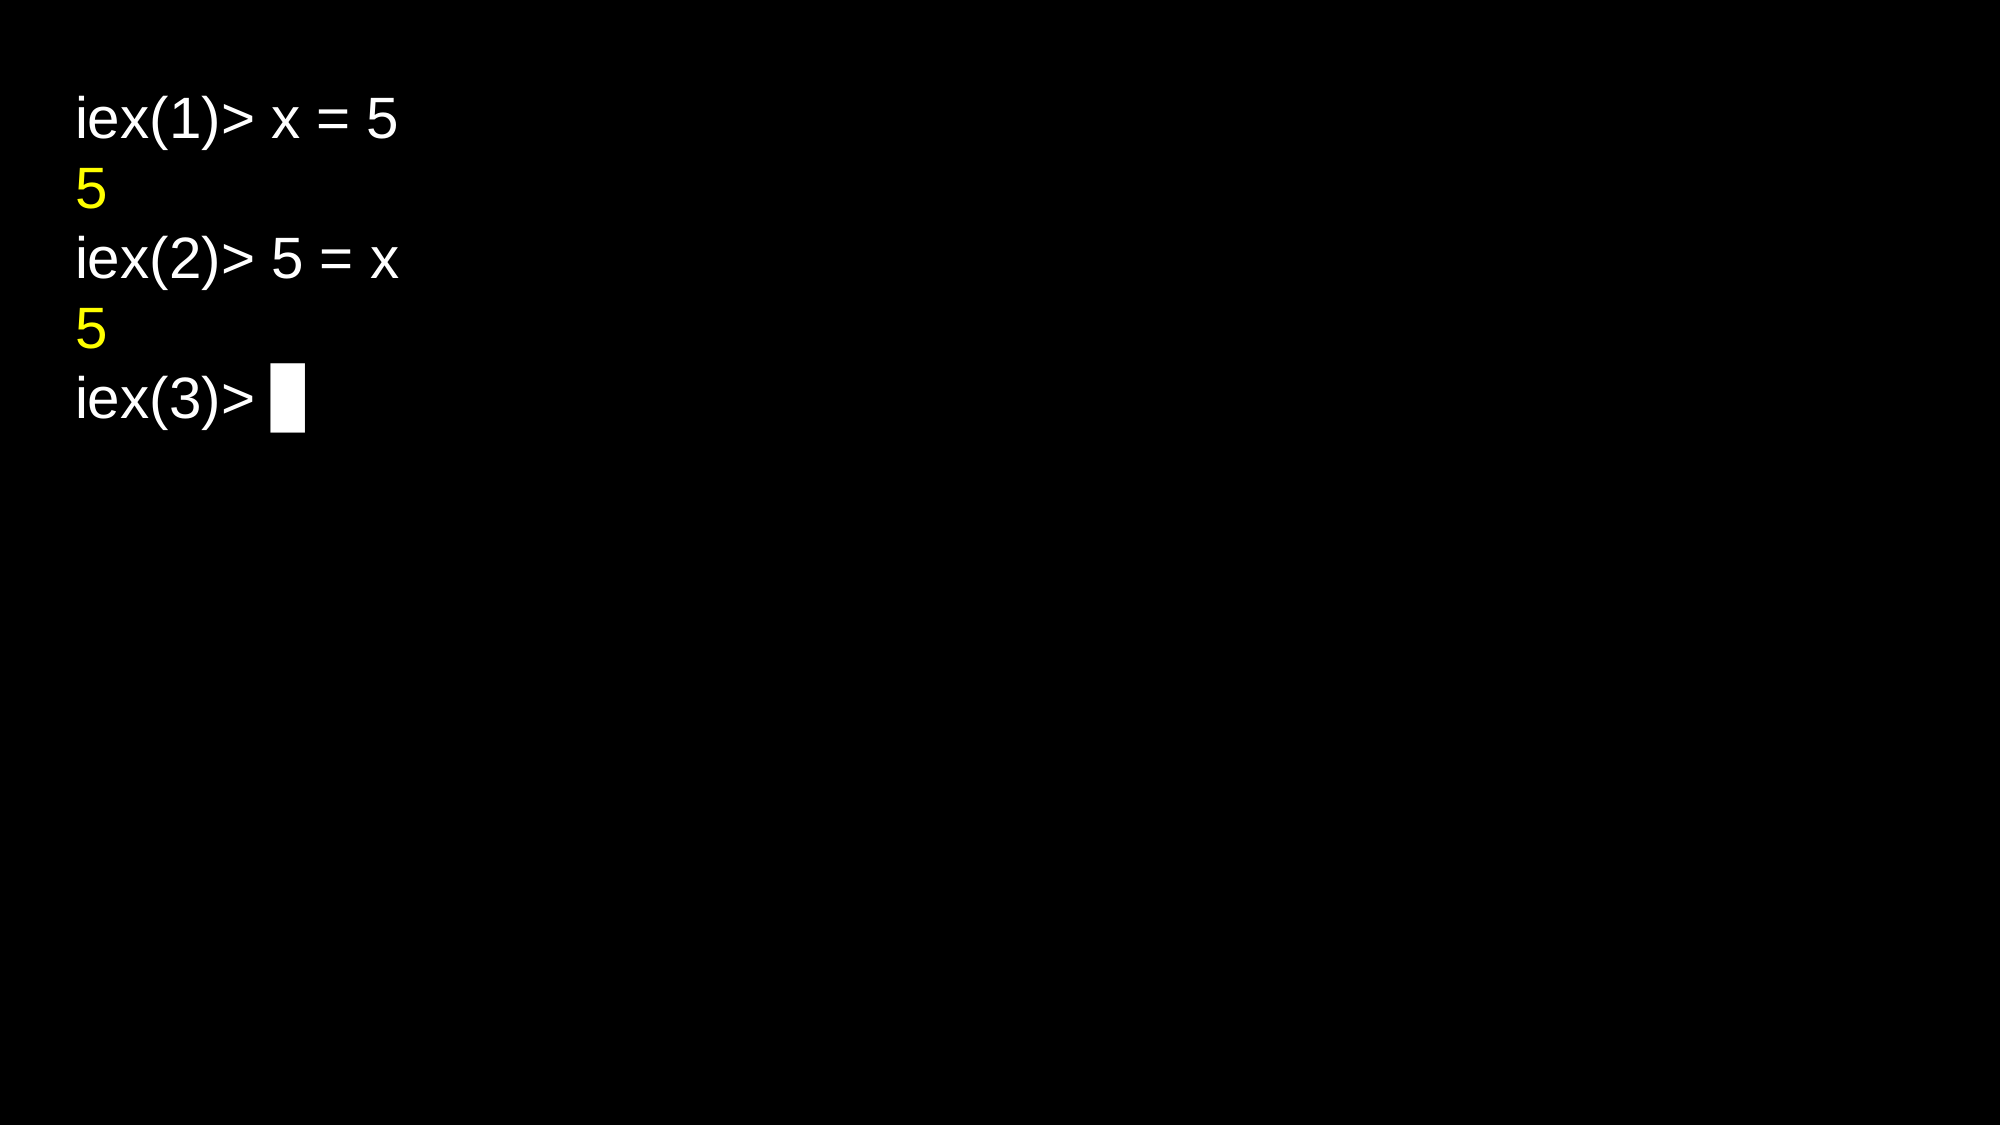

iex(1)> x = 5
5
iex(2)> 5 = x
5
iex(3)> ▊